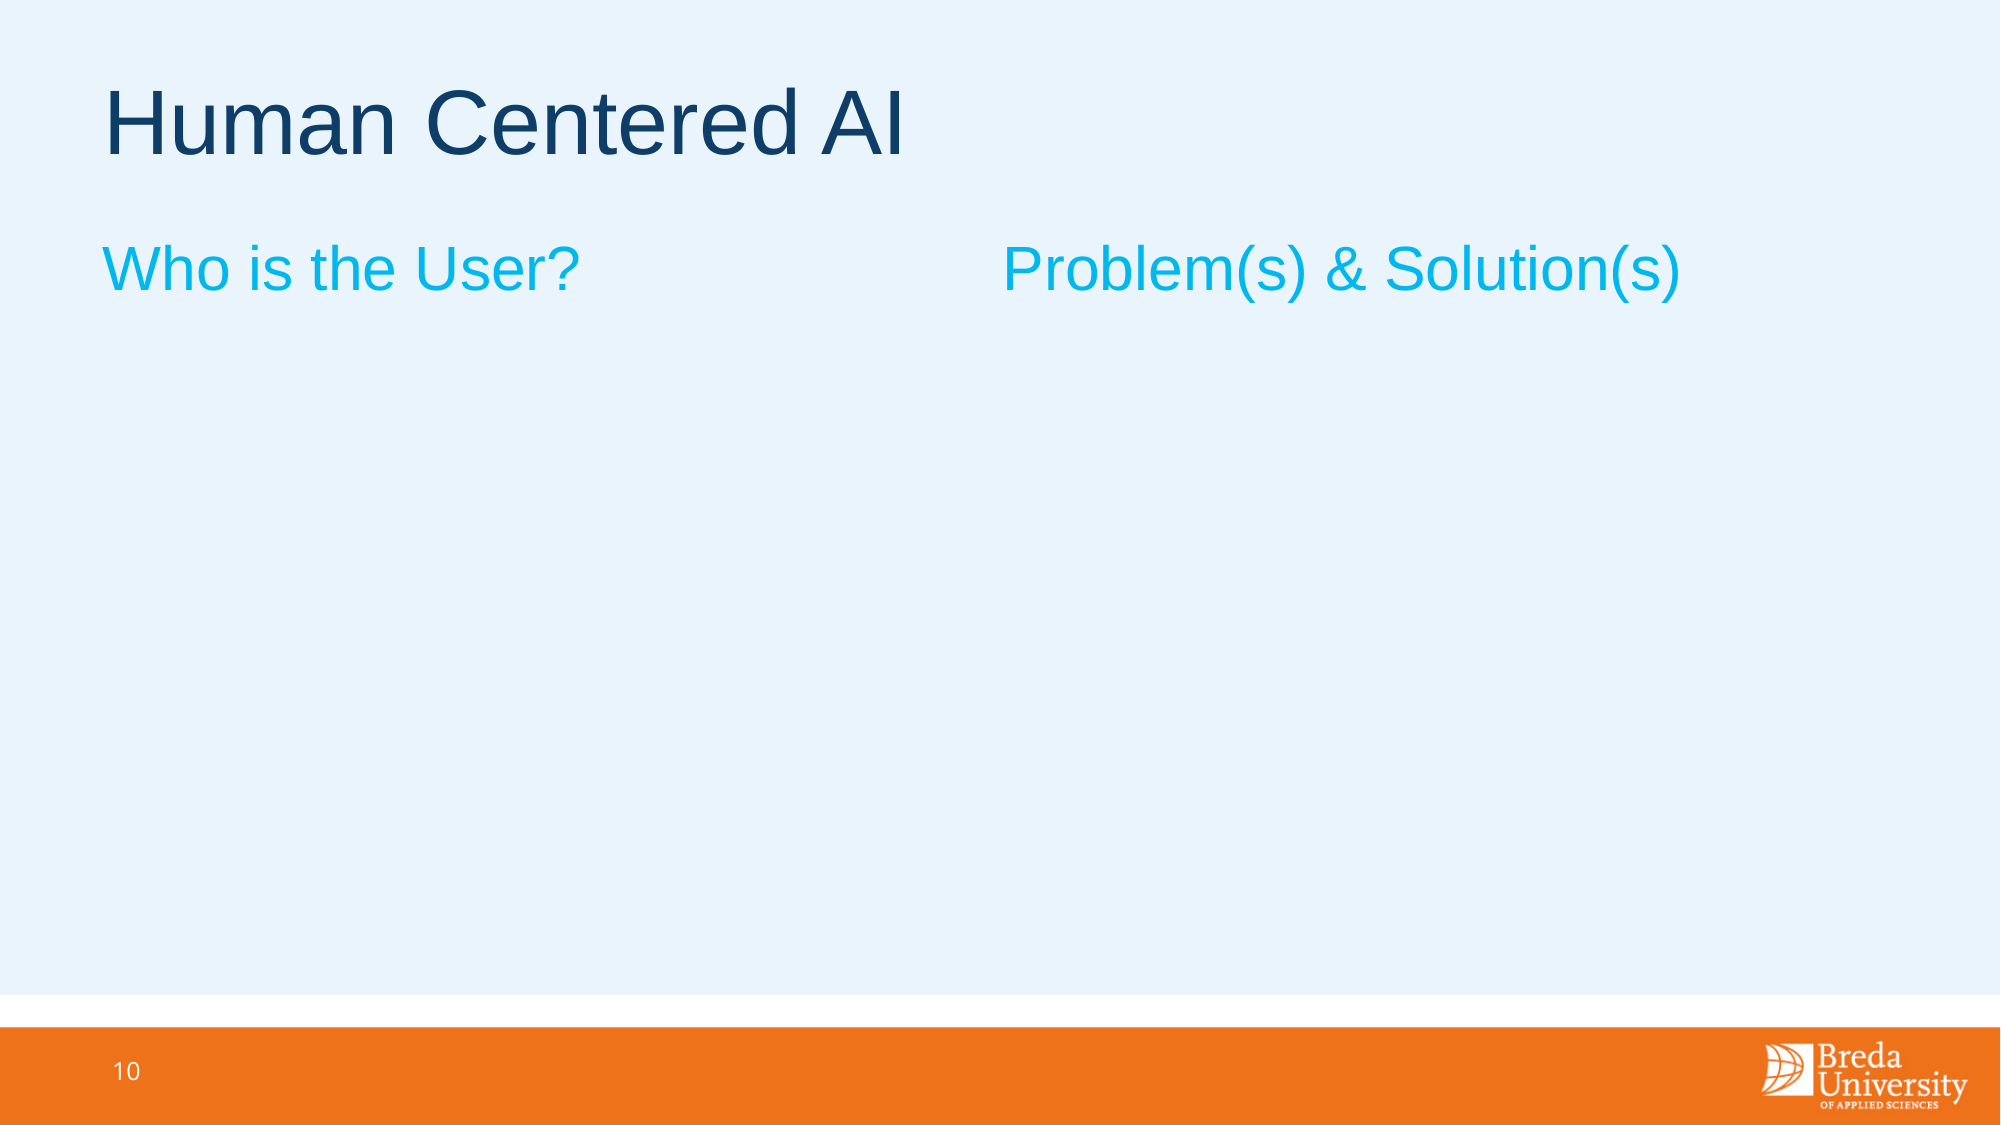

# Human Centered AI
Who is the User? 			Problem(s) & Solution(s)

10